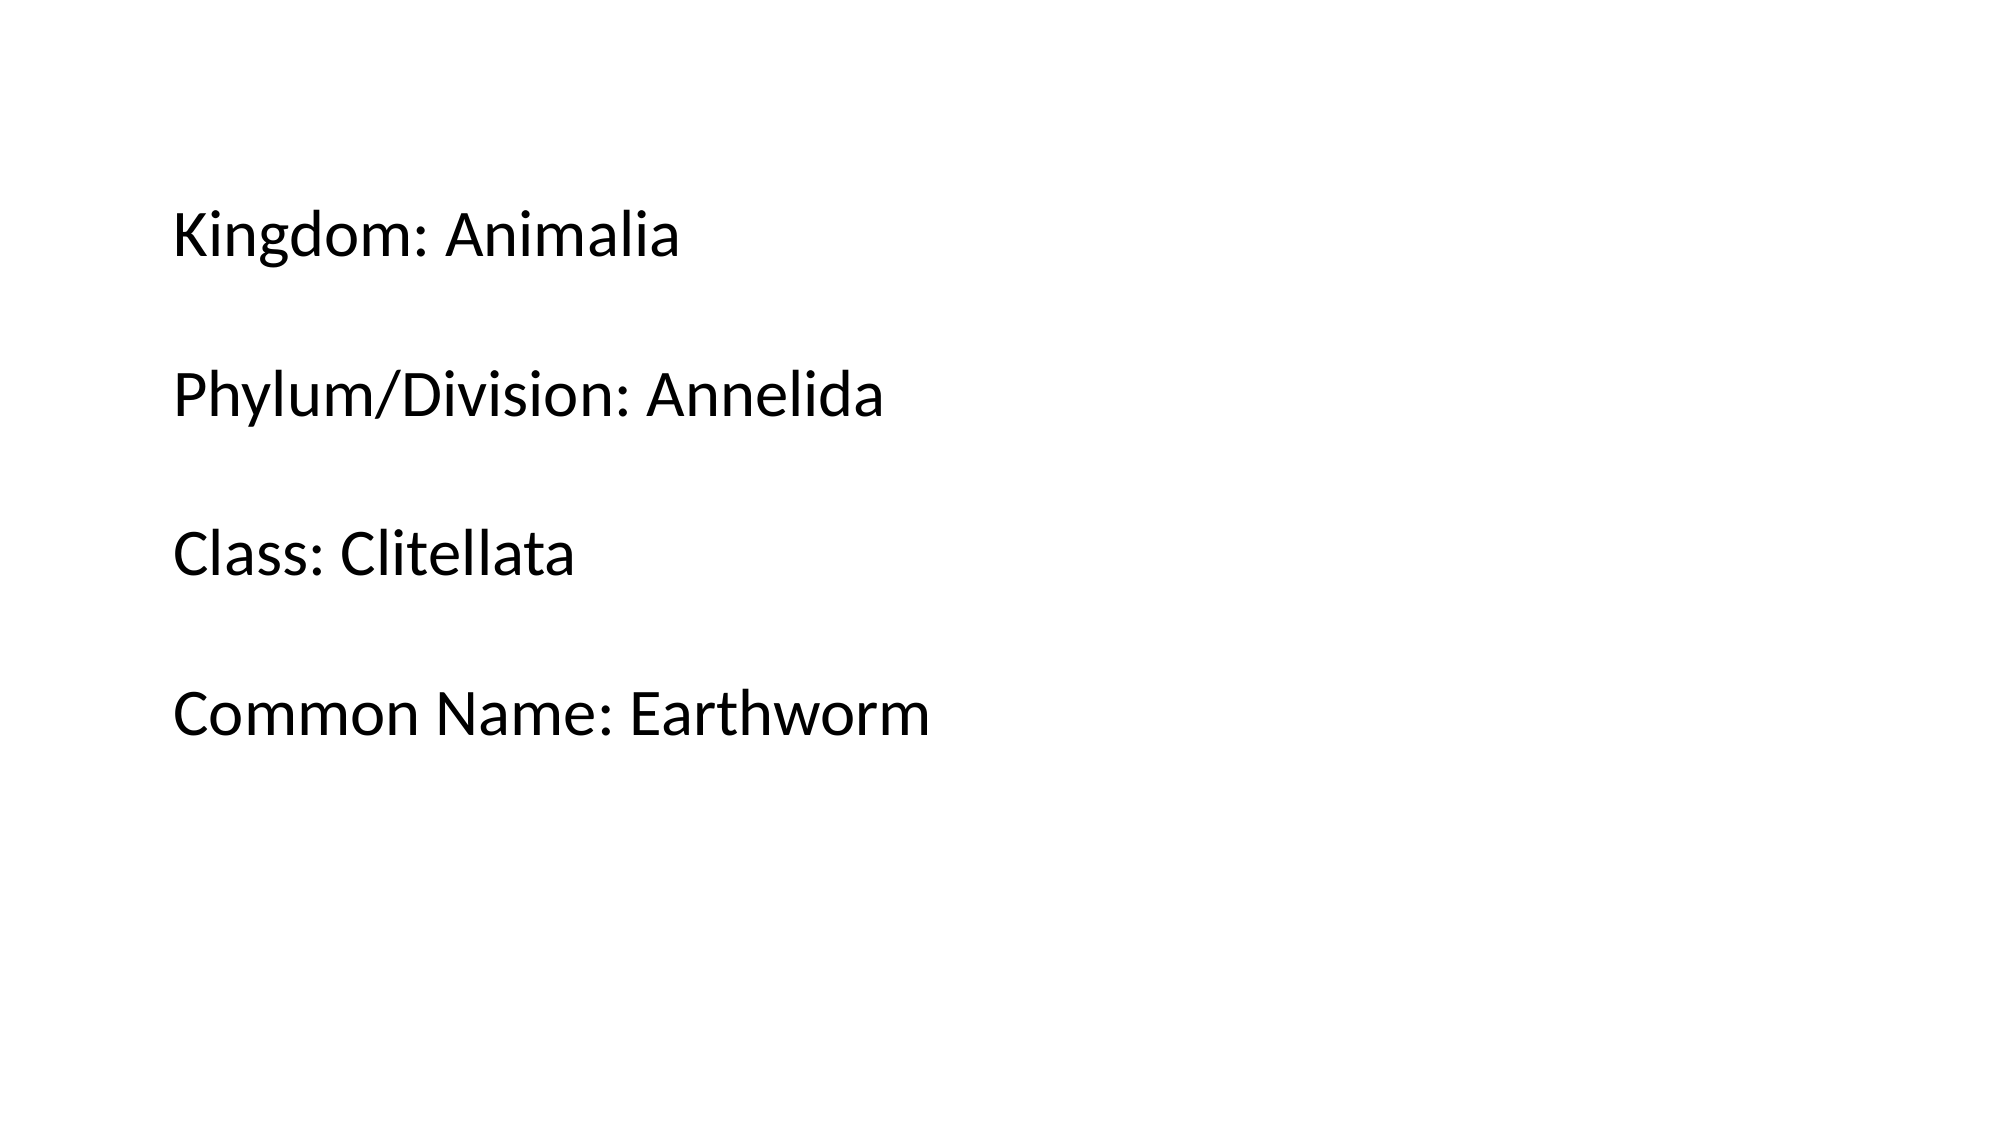

Kingdom: Animalia

Phylum/Division: Annelida

Class: Clitellata

Common Name: Earthworm